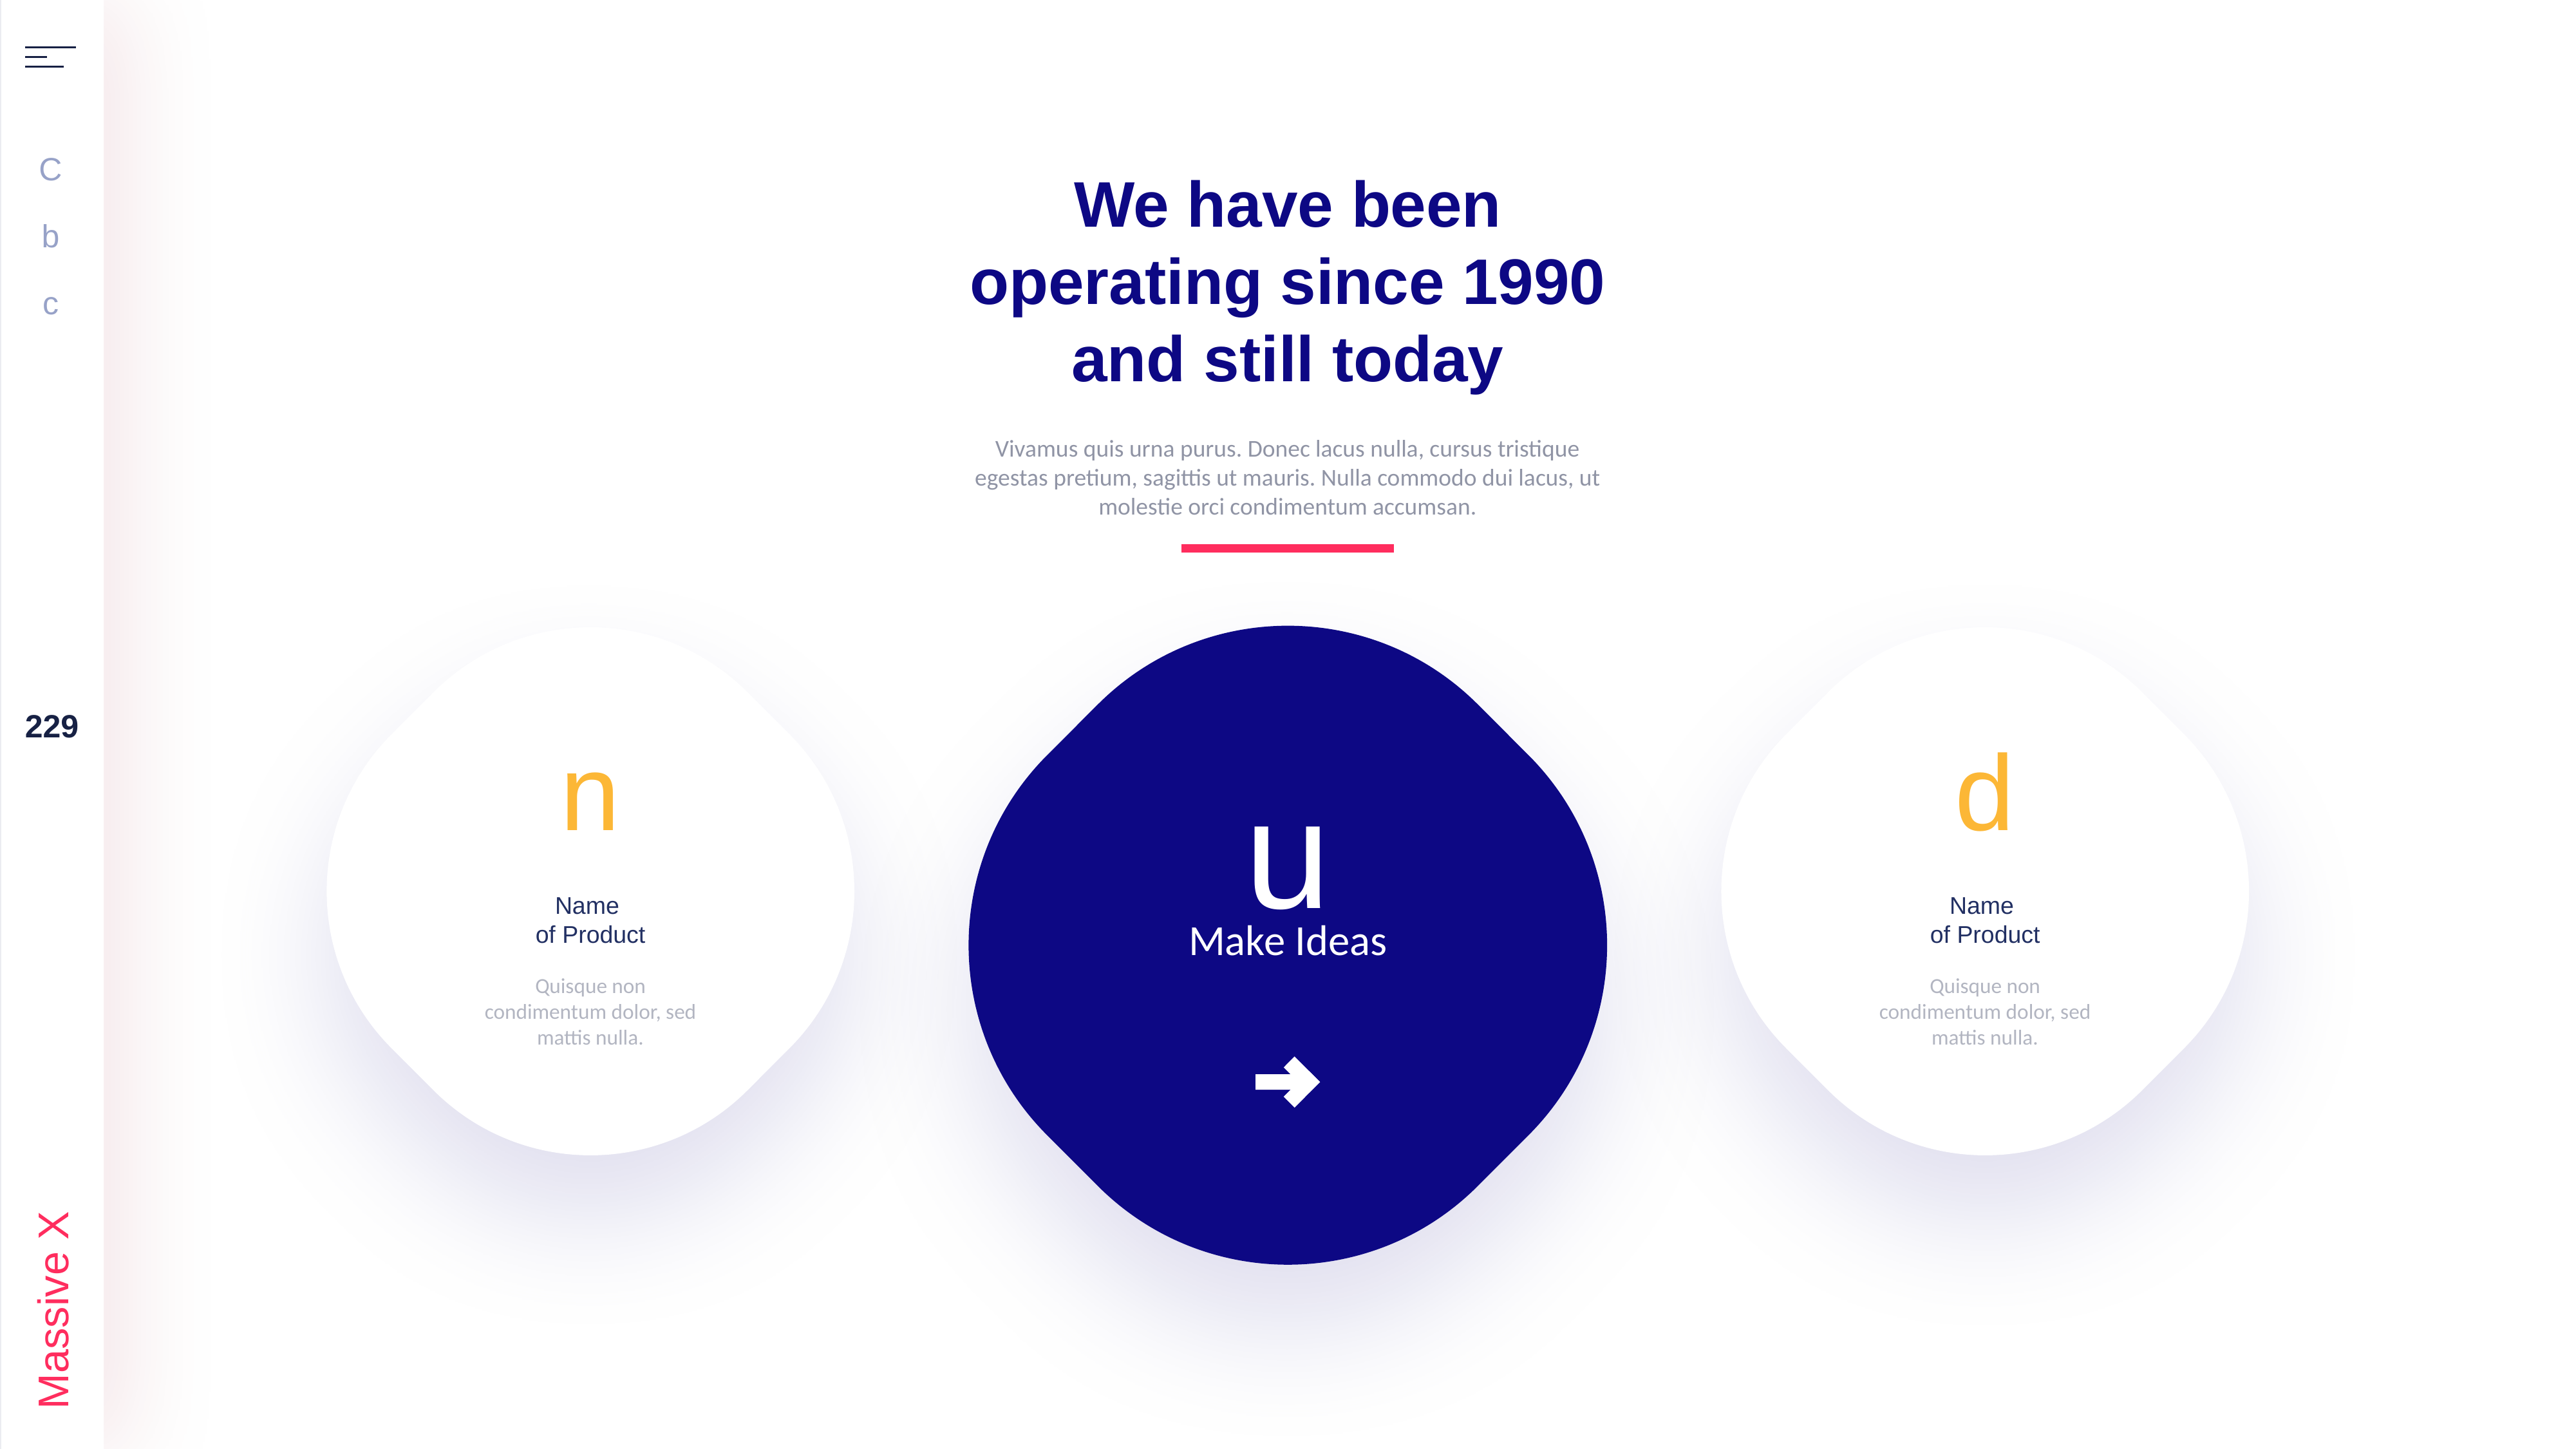

We have been operating since 1990 and still today
Vivamus quis urna purus. Donec lacus nulla, cursus tristique egestas pretium, sagittis ut mauris. Nulla commodo dui lacus, ut molestie orci condimentum accumsan.

u
Make Ideas

n
Name
of Product
Quisque non condimentum dolor, sed mattis nulla.

d
Name
of Product
Quisque non condimentum dolor, sed mattis nulla.